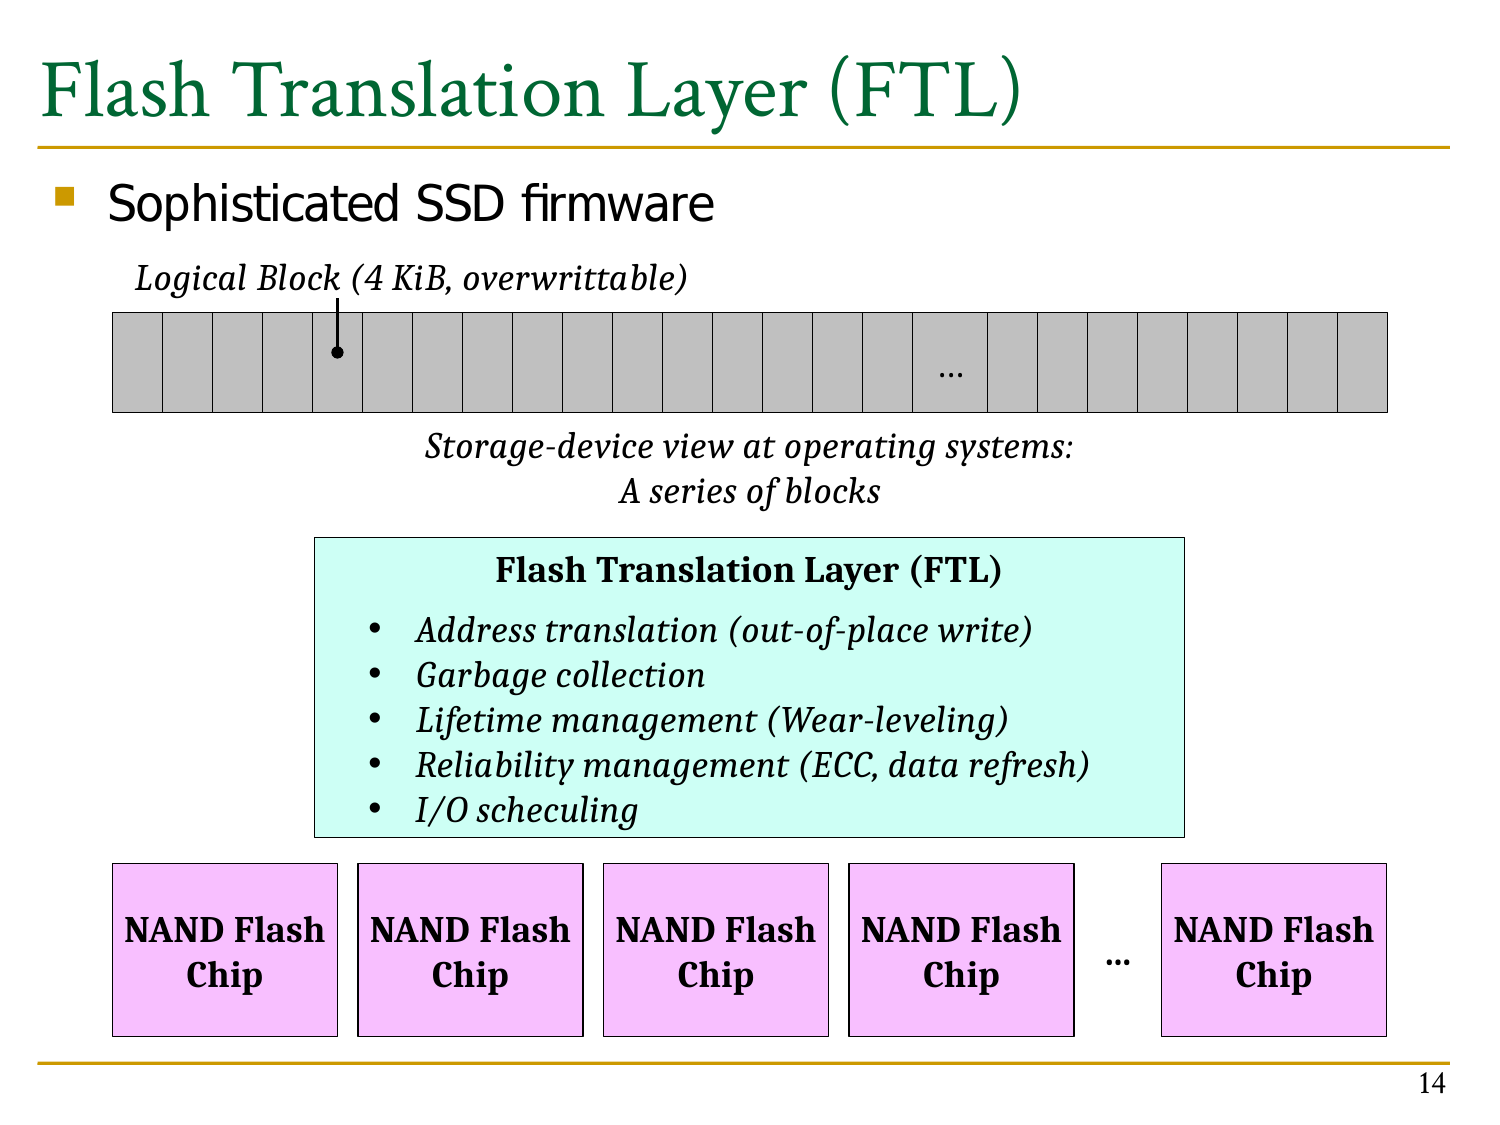

# Flash Translation Layer (FTL)
Sophisticated SSD firmware
Logical Block (4 KiB, overwrittable)

…

Storage-device view at operating systems:
A series of blocks
Flash Translation Layer (FTL)
Address translation (out-of-place write)
Garbage collection
Lifetime management (Wear-leveling)
Reliability management (ECC, data refresh)
I/O scheculing

NAND Flash
Chip
NAND Flash
Chip
NAND Flash
Chip
NAND Flash
Chip
NAND Flash
Chip
…
14